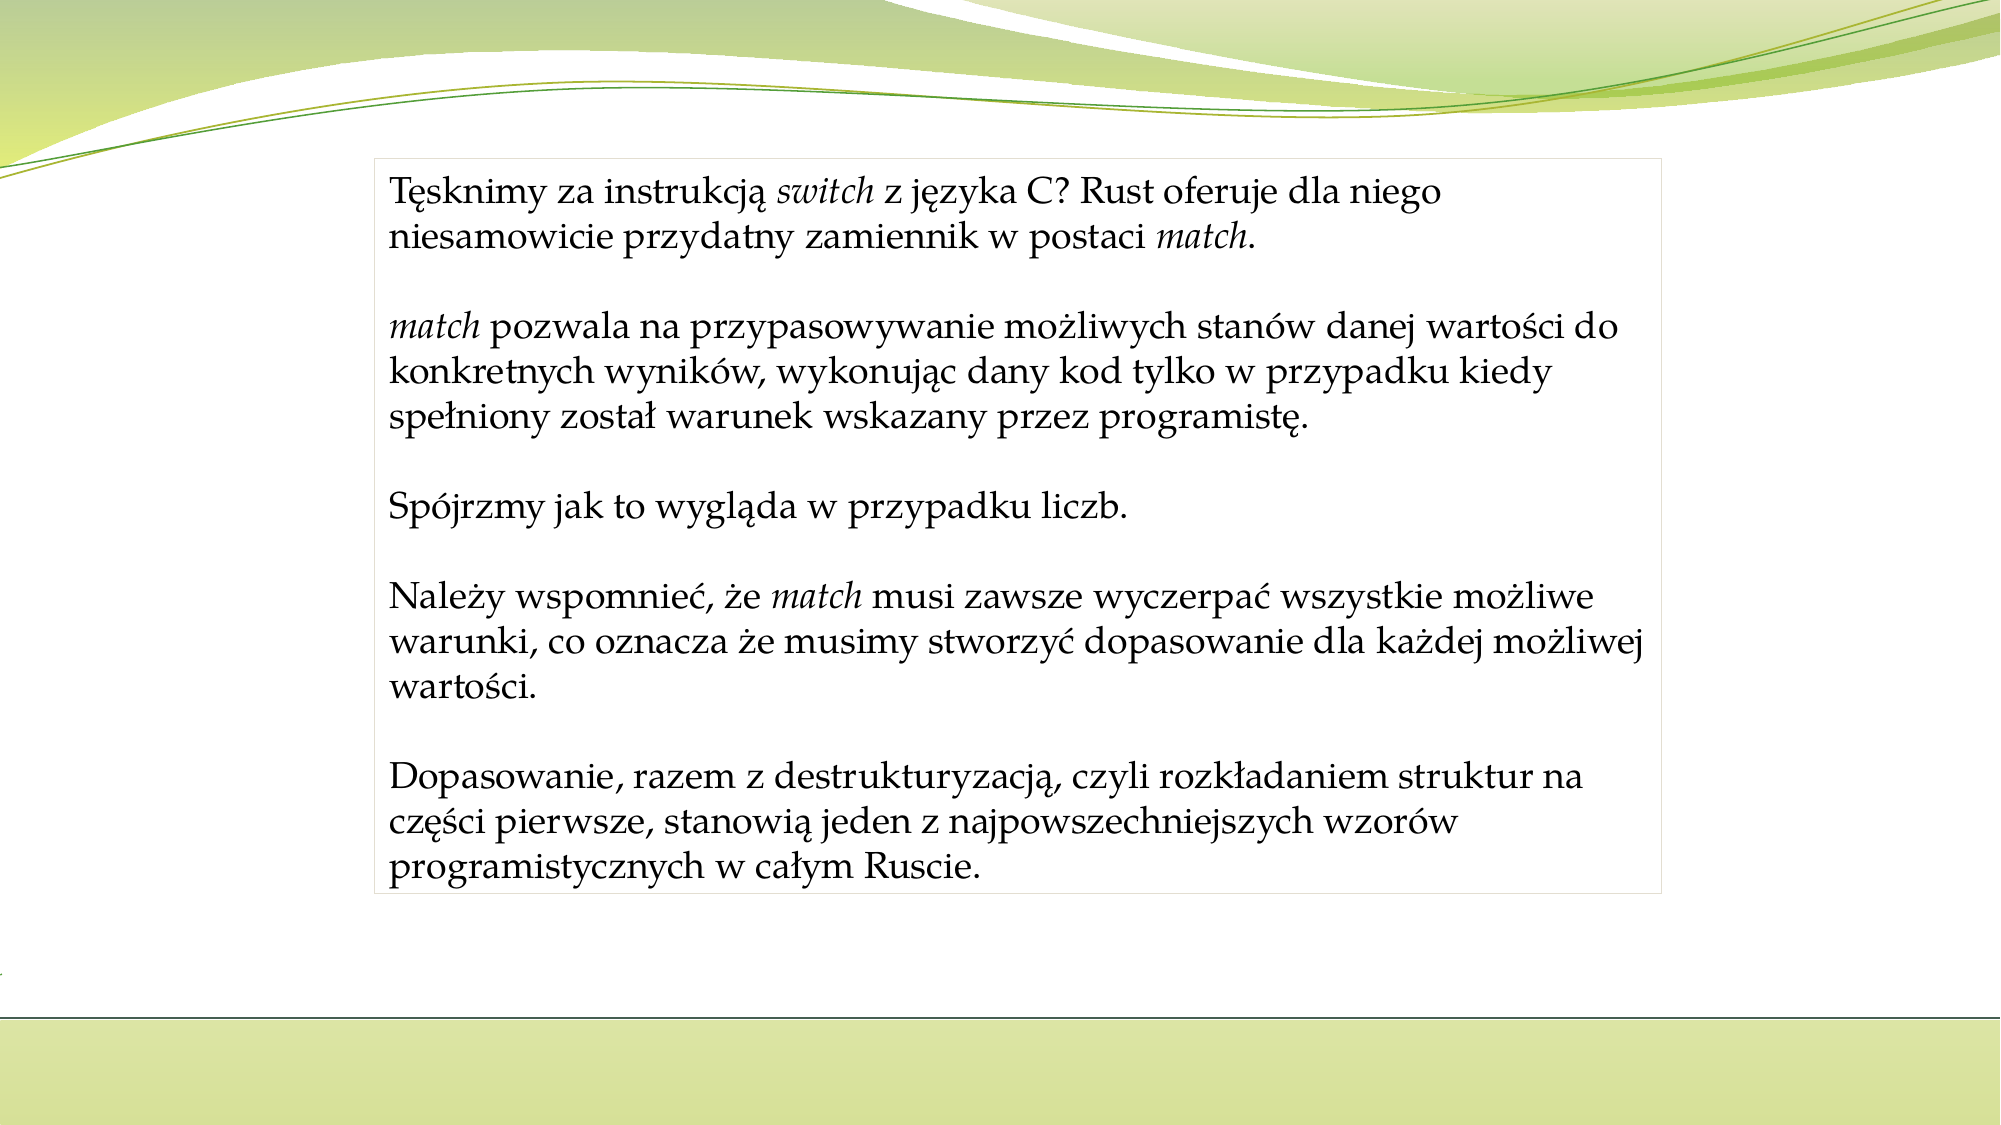

Tęsknimy za instrukcją switch z języka C? Rust oferuje dla niego niesamowicie przydatny zamiennik w postaci match.

match pozwala na przypasowywanie możliwych stanów danej wartości do konkretnych wyników, wykonując dany kod tylko w przypadku kiedy spełniony został warunek wskazany przez programistę.

Spójrzmy jak to wygląda w przypadku liczb.

Należy wspomnieć, że match musi zawsze wyczerpać wszystkie możliwe warunki, co oznacza że musimy stworzyć dopasowanie dla każdej możliwej wartości.

Dopasowanie, razem z destrukturyzacją, czyli rozkładaniem struktur na części pierwsze, stanowią jeden z najpowszechniejszych wzorów programistycznych w całym Ruscie.